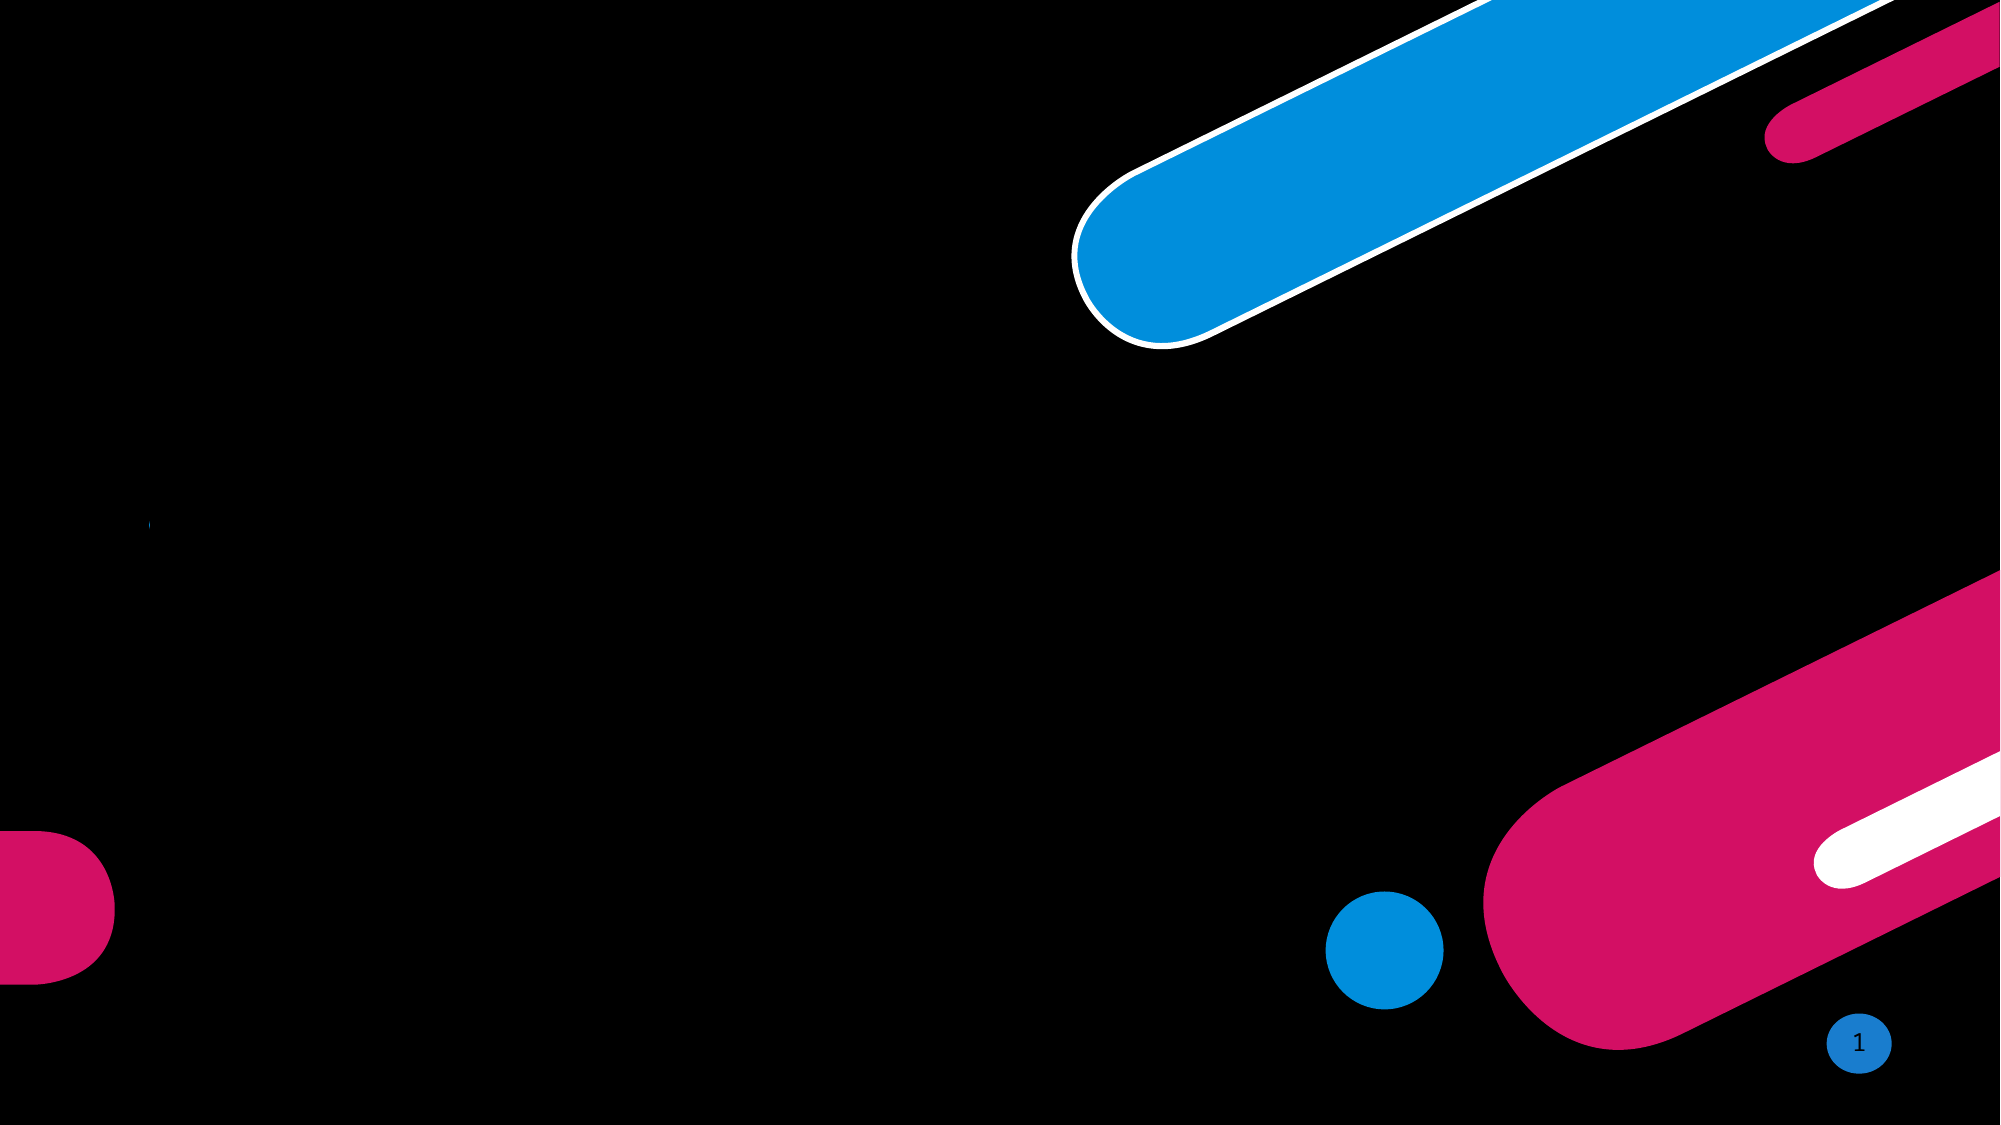

# Presentation on: TYPES OF TAGS

Presented By:
	Pradip Niroula

- Roll No : 23

1
Presented To:
      Anjana Bhattarai